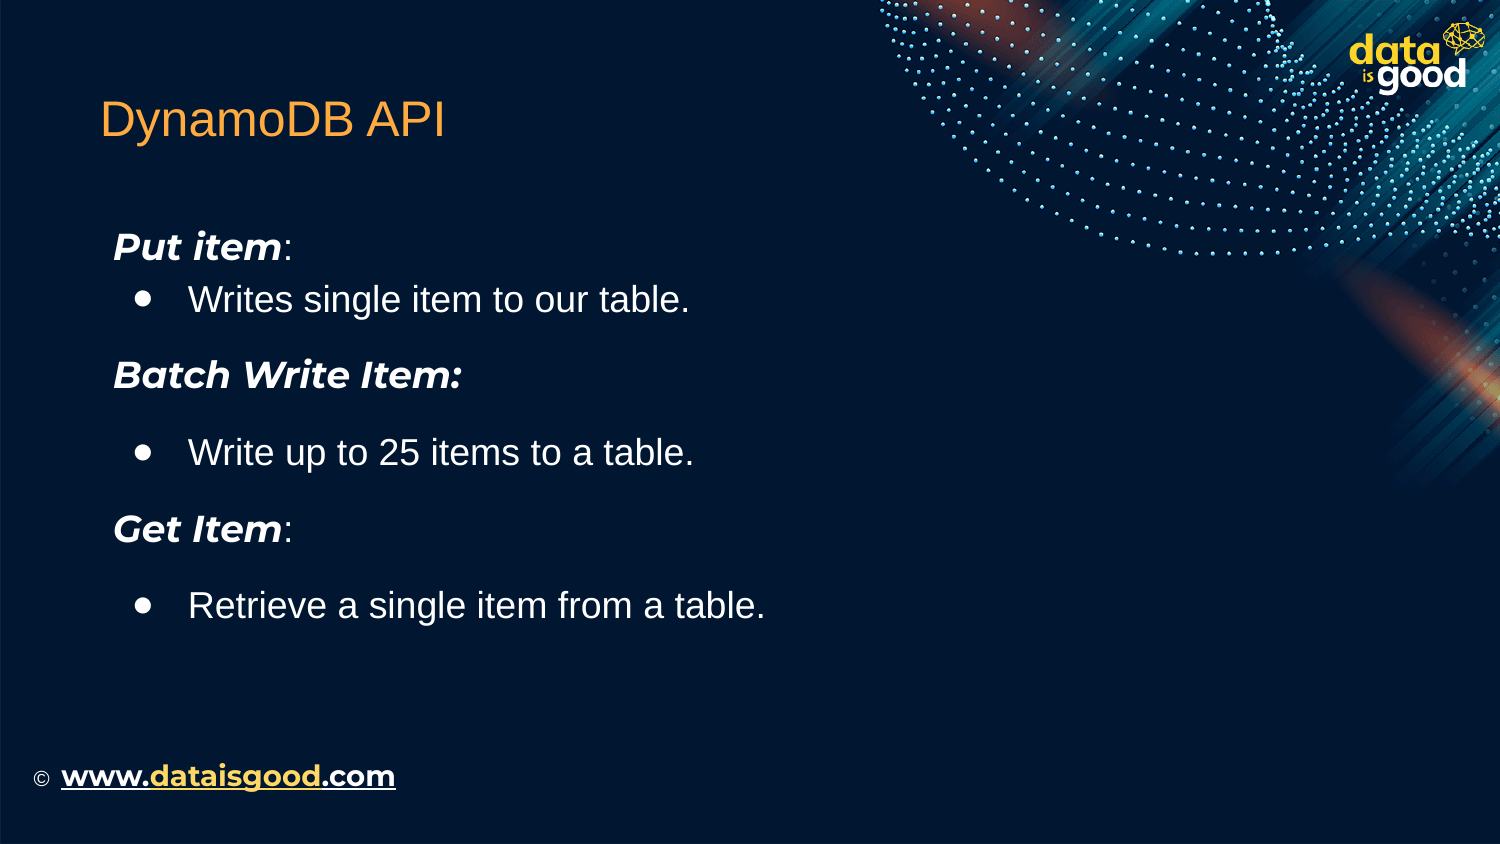

# DynamoDB API
Put item:
Writes single item to our table.
Batch Write Item:
Write up to 25 items to a table.
Get Item:
Retrieve a single item from a table.